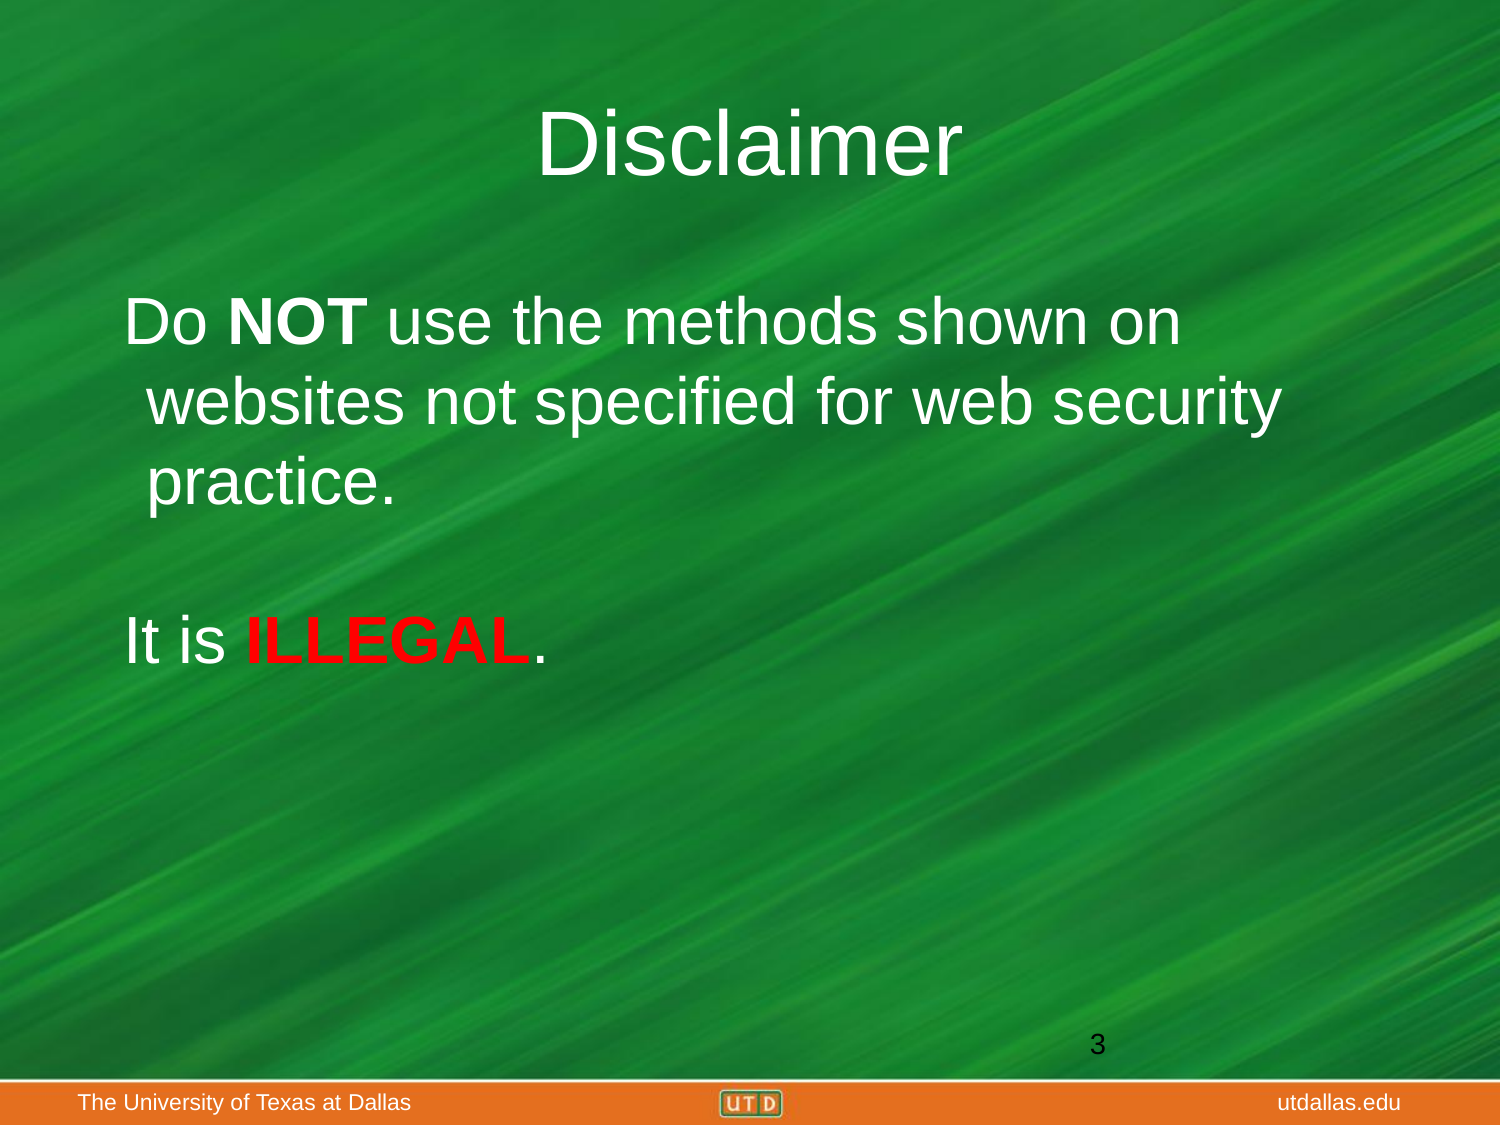

# Disclaimer
Do NOT use the methods shown on websites not specified for web security practice.

It is ILLEGAL.
3